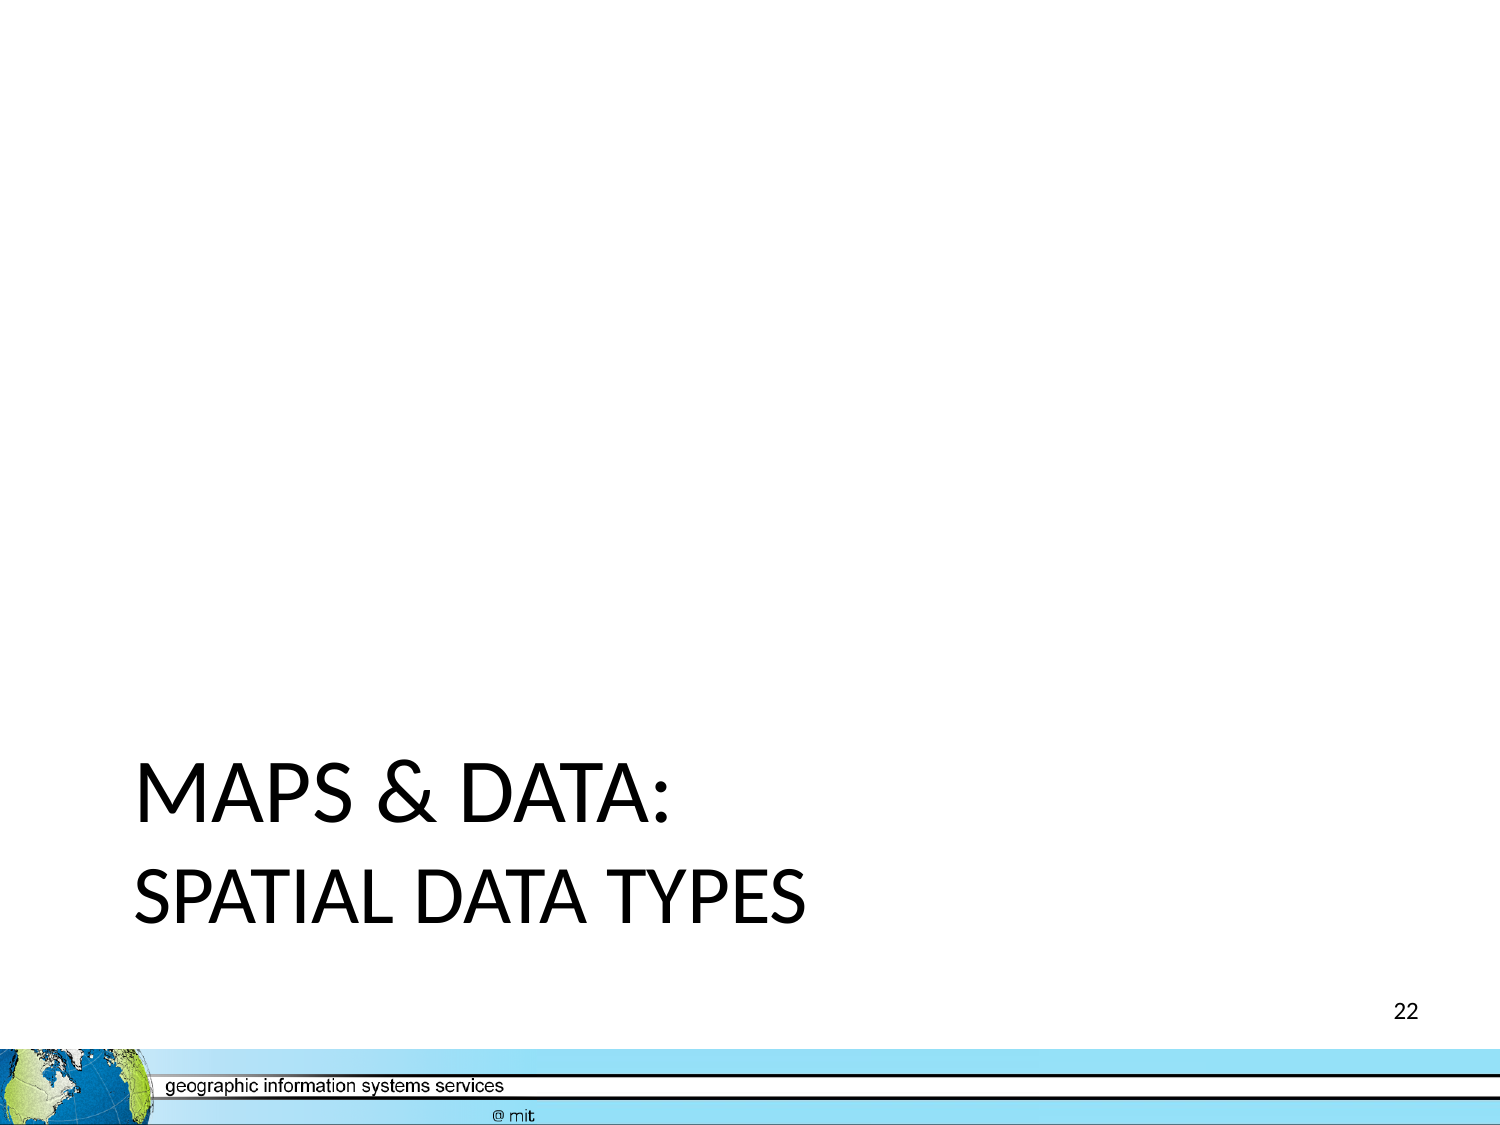

# Maps & Data: Spatial data types
22